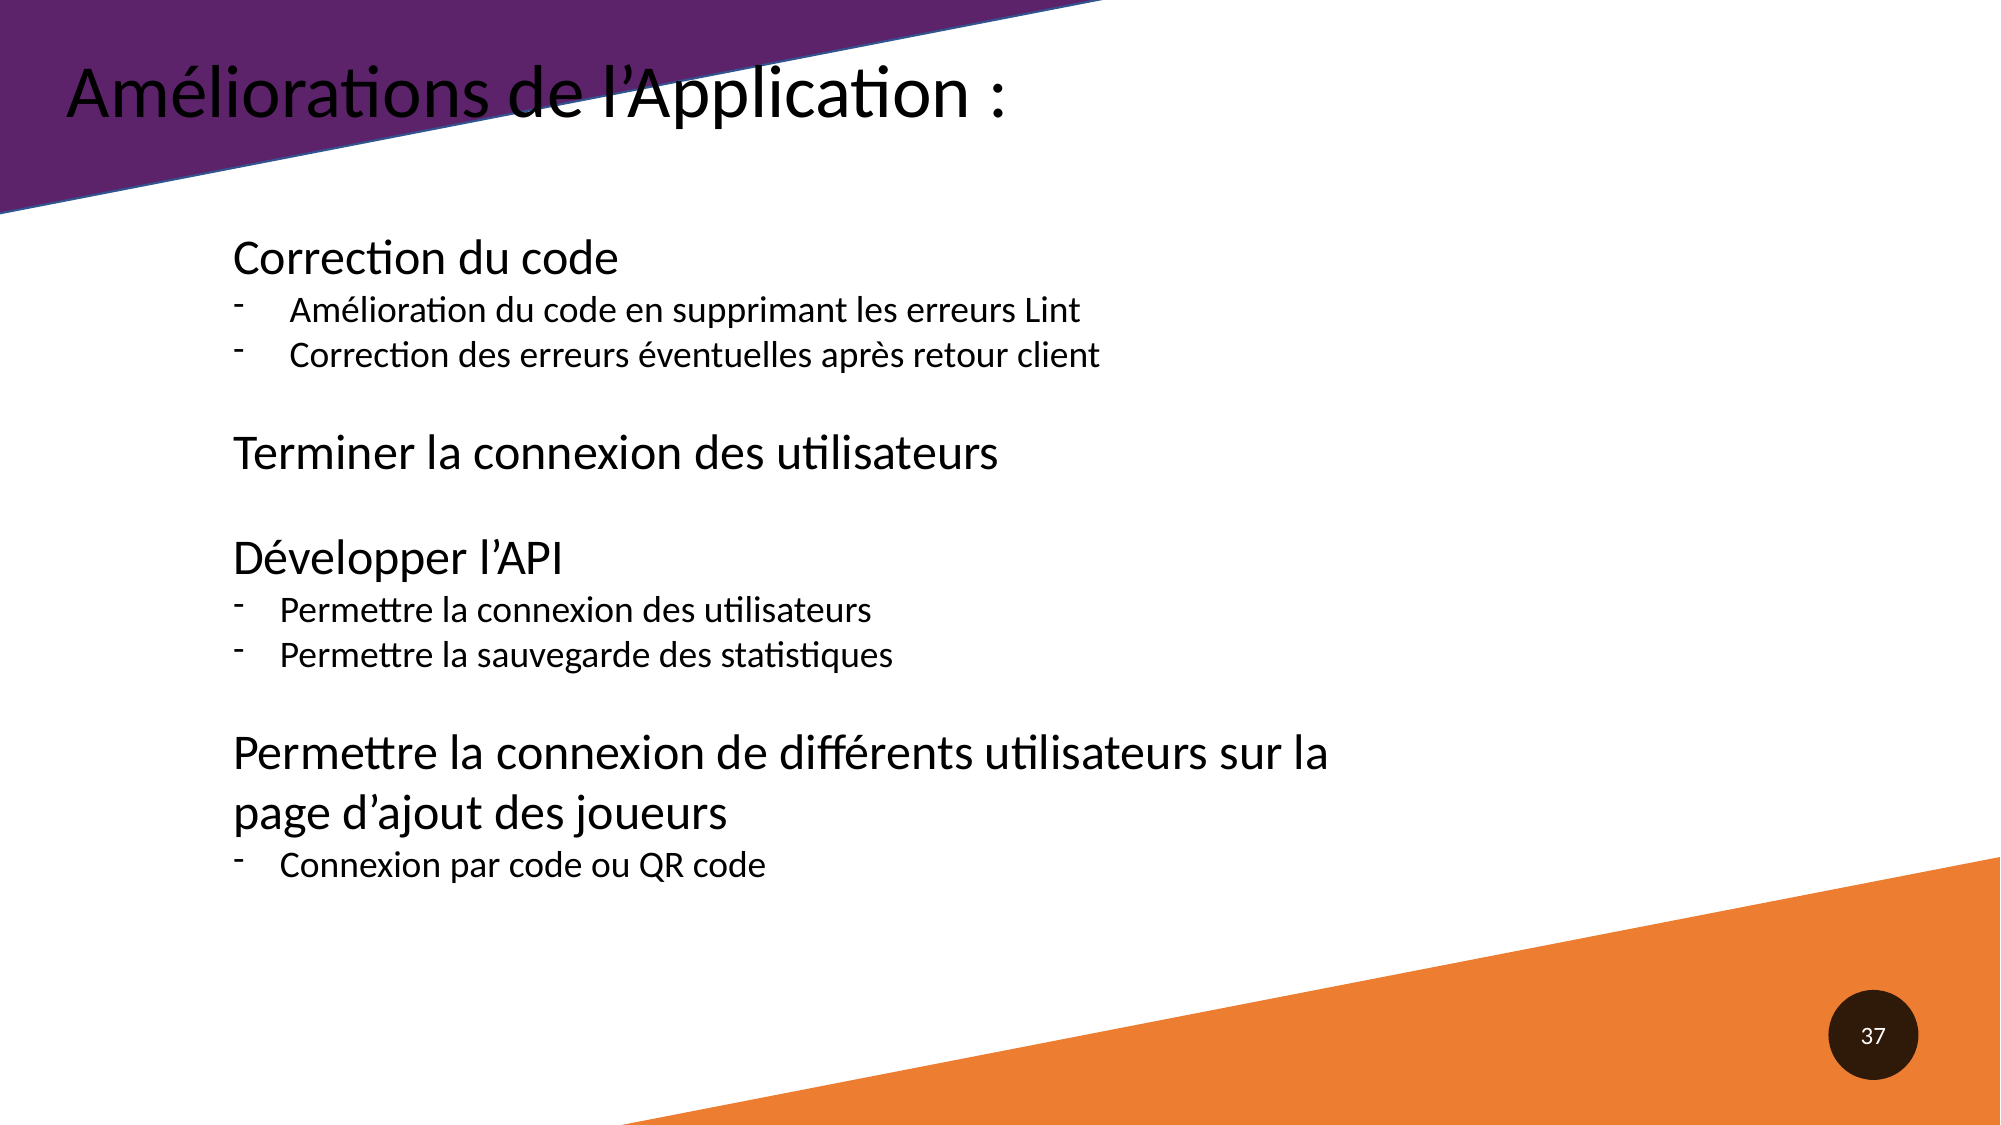

Améliorations de l’Application :
Correction du code
Amélioration du code en supprimant les erreurs Lint
Correction des erreurs éventuelles après retour client

Terminer la connexion des utilisateurs

Développer l’API
Permettre la connexion des utilisateurs
Permettre la sauvegarde des statistiques

Permettre la connexion de différents utilisateurs sur la page d’ajout des joueurs
Connexion par code ou QR code

37